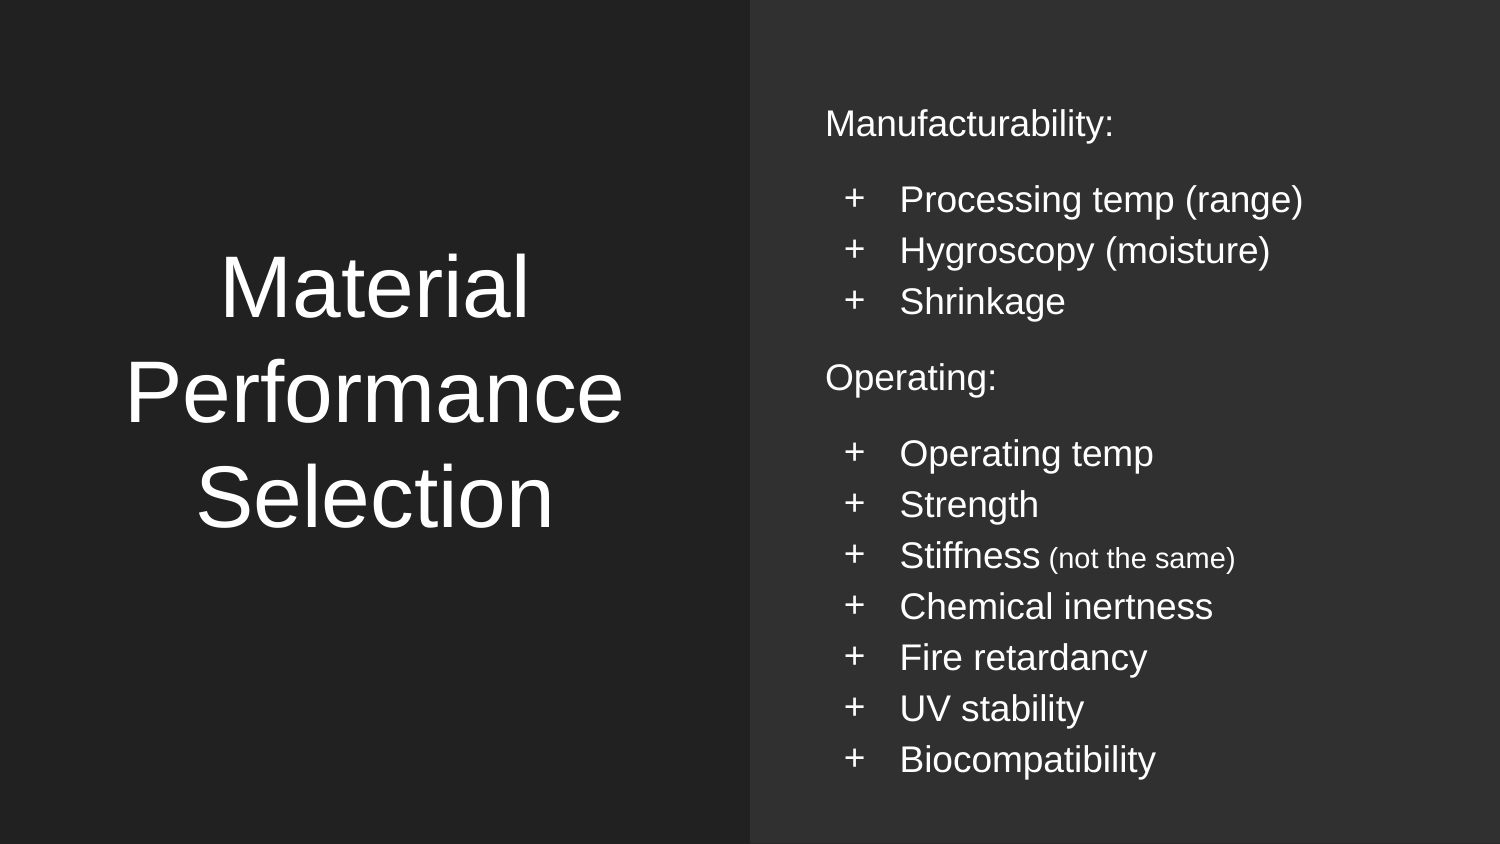

Manufacturability:
Processing temp (range)
Hygroscopy (moisture)
Shrinkage
Operating:
Operating temp
Strength
Stiffness (not the same)
Chemical inertness
Fire retardancy
UV stability
Biocompatibility
# Material Performance
Selection